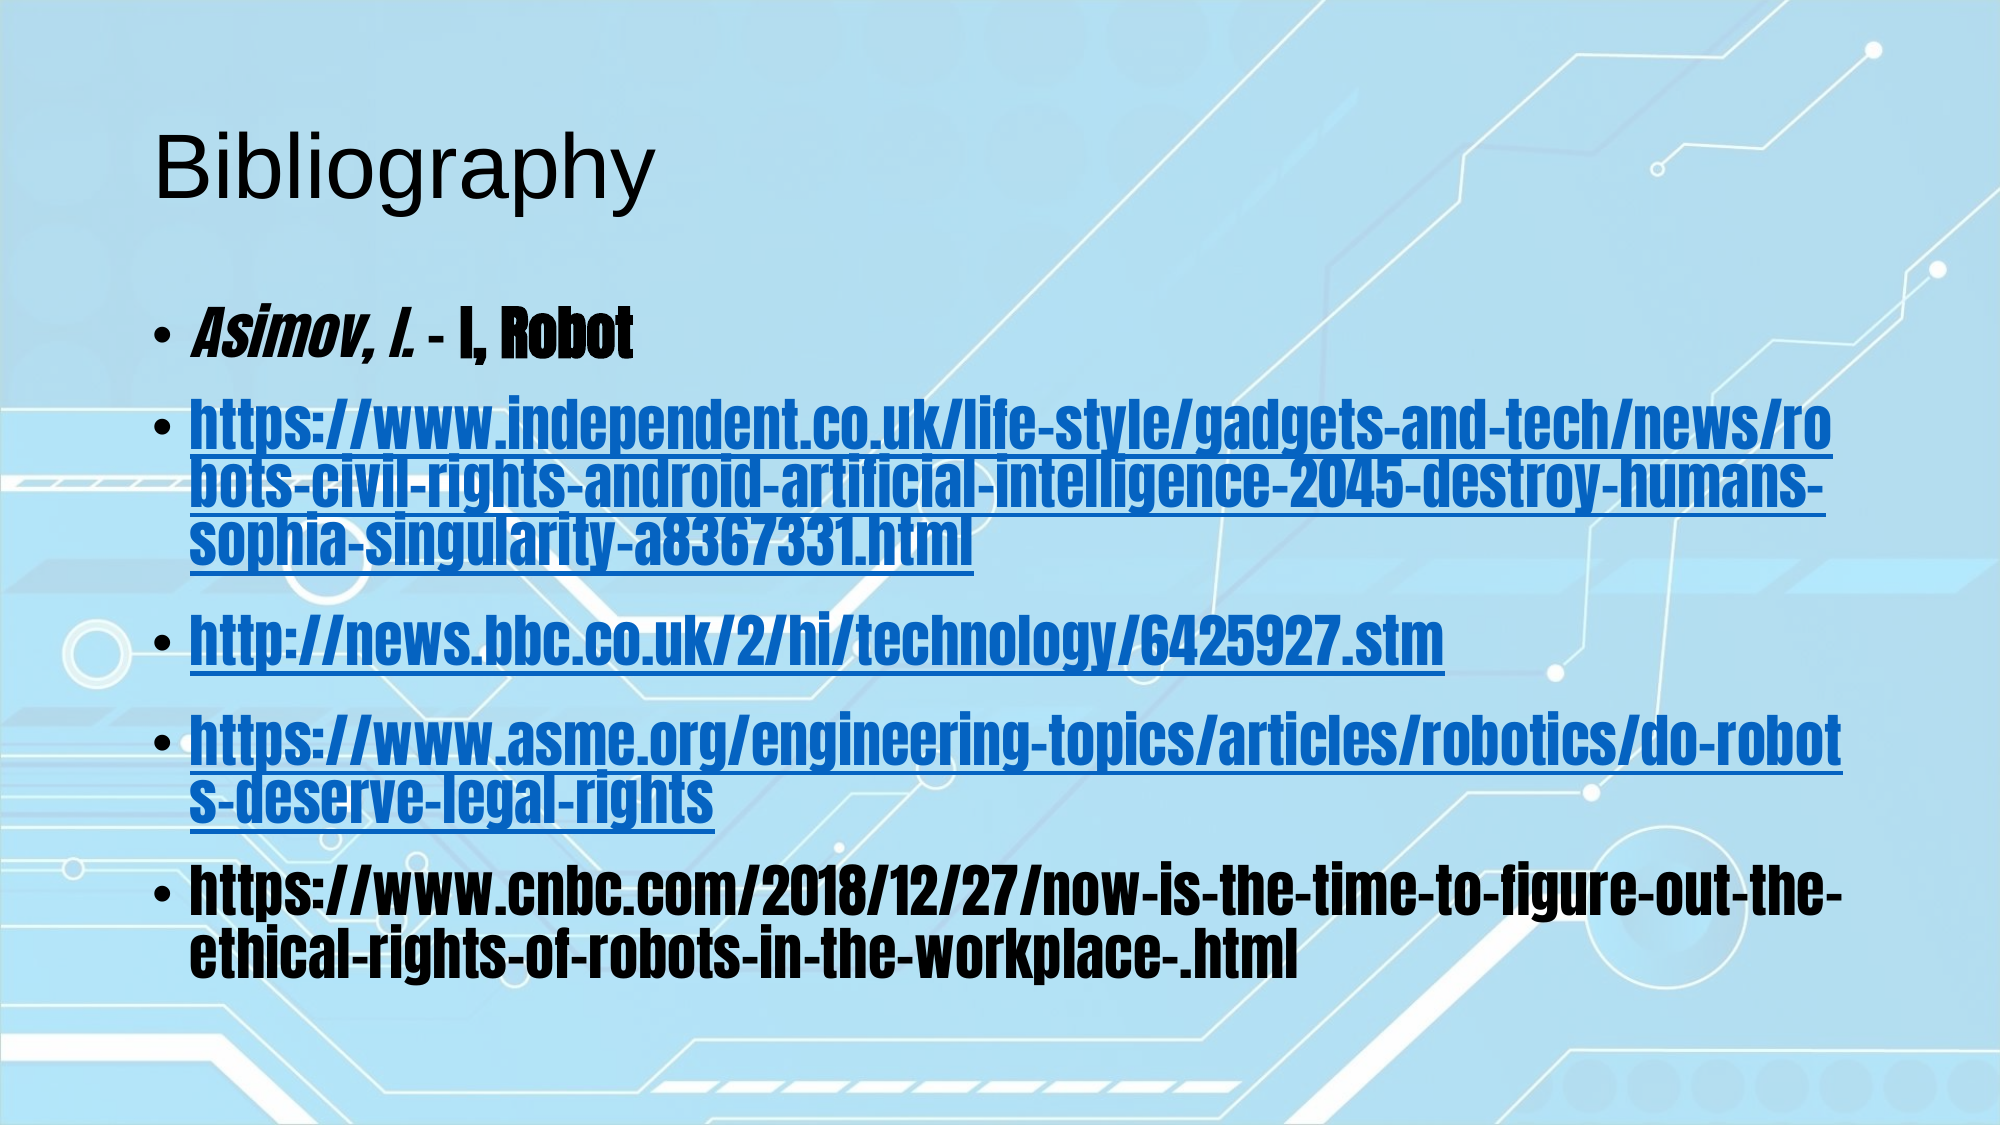

# Bibliography
Asimov, I. – I, Robot
https://www.independent.co.uk/life-style/gadgets-and-tech/news/robots-civil-rights-android-artificial-intelligence-2045-destroy-humans-sophia-singularity-a8367331.html
http://news.bbc.co.uk/2/hi/technology/6425927.stm
https://www.asme.org/engineering-topics/articles/robotics/do-robots-deserve-legal-rights
https://www.cnbc.com/2018/12/27/now-is-the-time-to-figure-out-the-ethical-rights-of-robots-in-the-workplace-.html